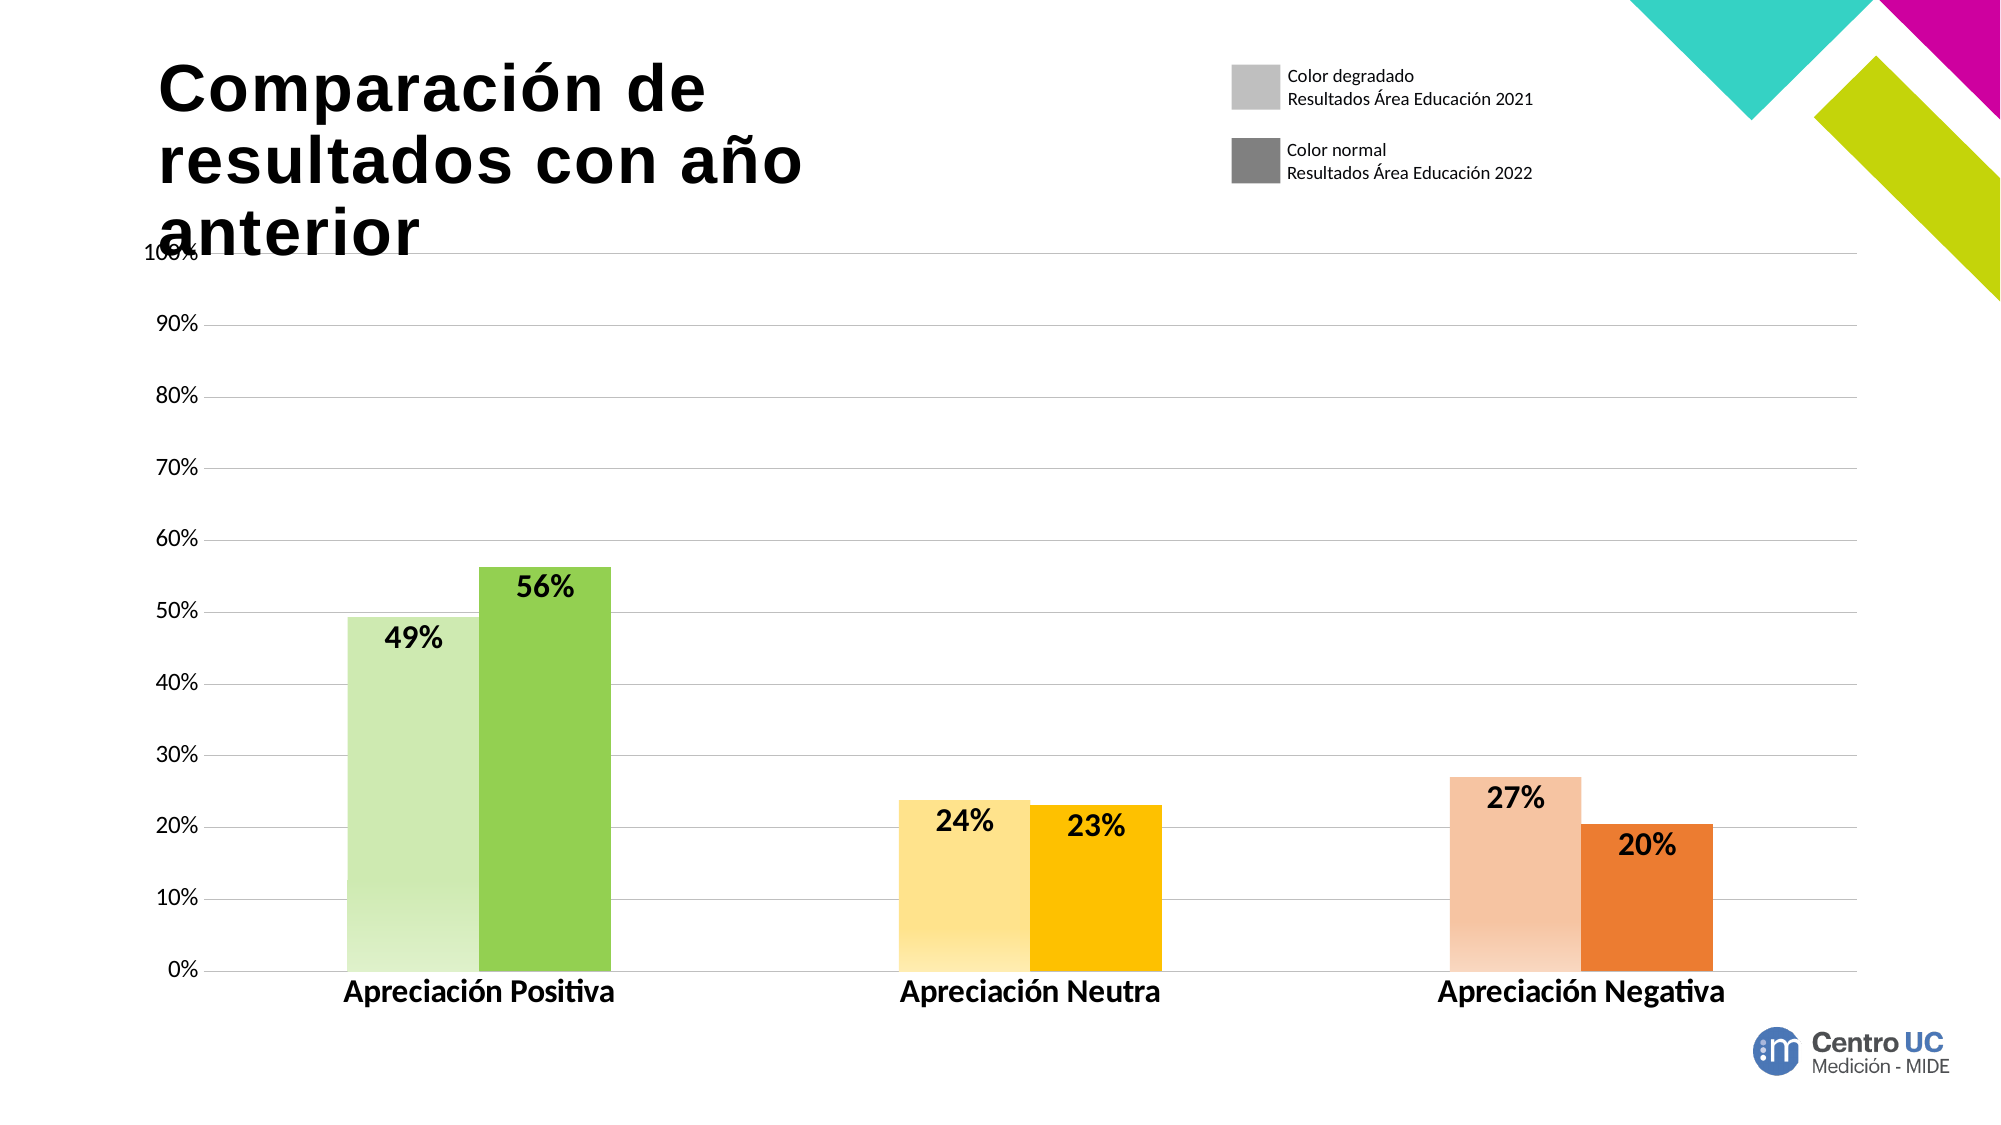

# Comparación de resultados con año anterior
Color degradado
Resultados Área Educación 2021

Color normal
Resultados Área Educación 2022

### Chart

| Category | Área | Resultados 2021 |
|---|---|---|
| Apreciación Positiva | 0.49265625 | 0.5638882058847635 |
| Apreciación Neutra | 0.23765625 | 0.2315383984919269 |
| Apreciación Negativa | 0.2696875 | 0.20457339562330956 |